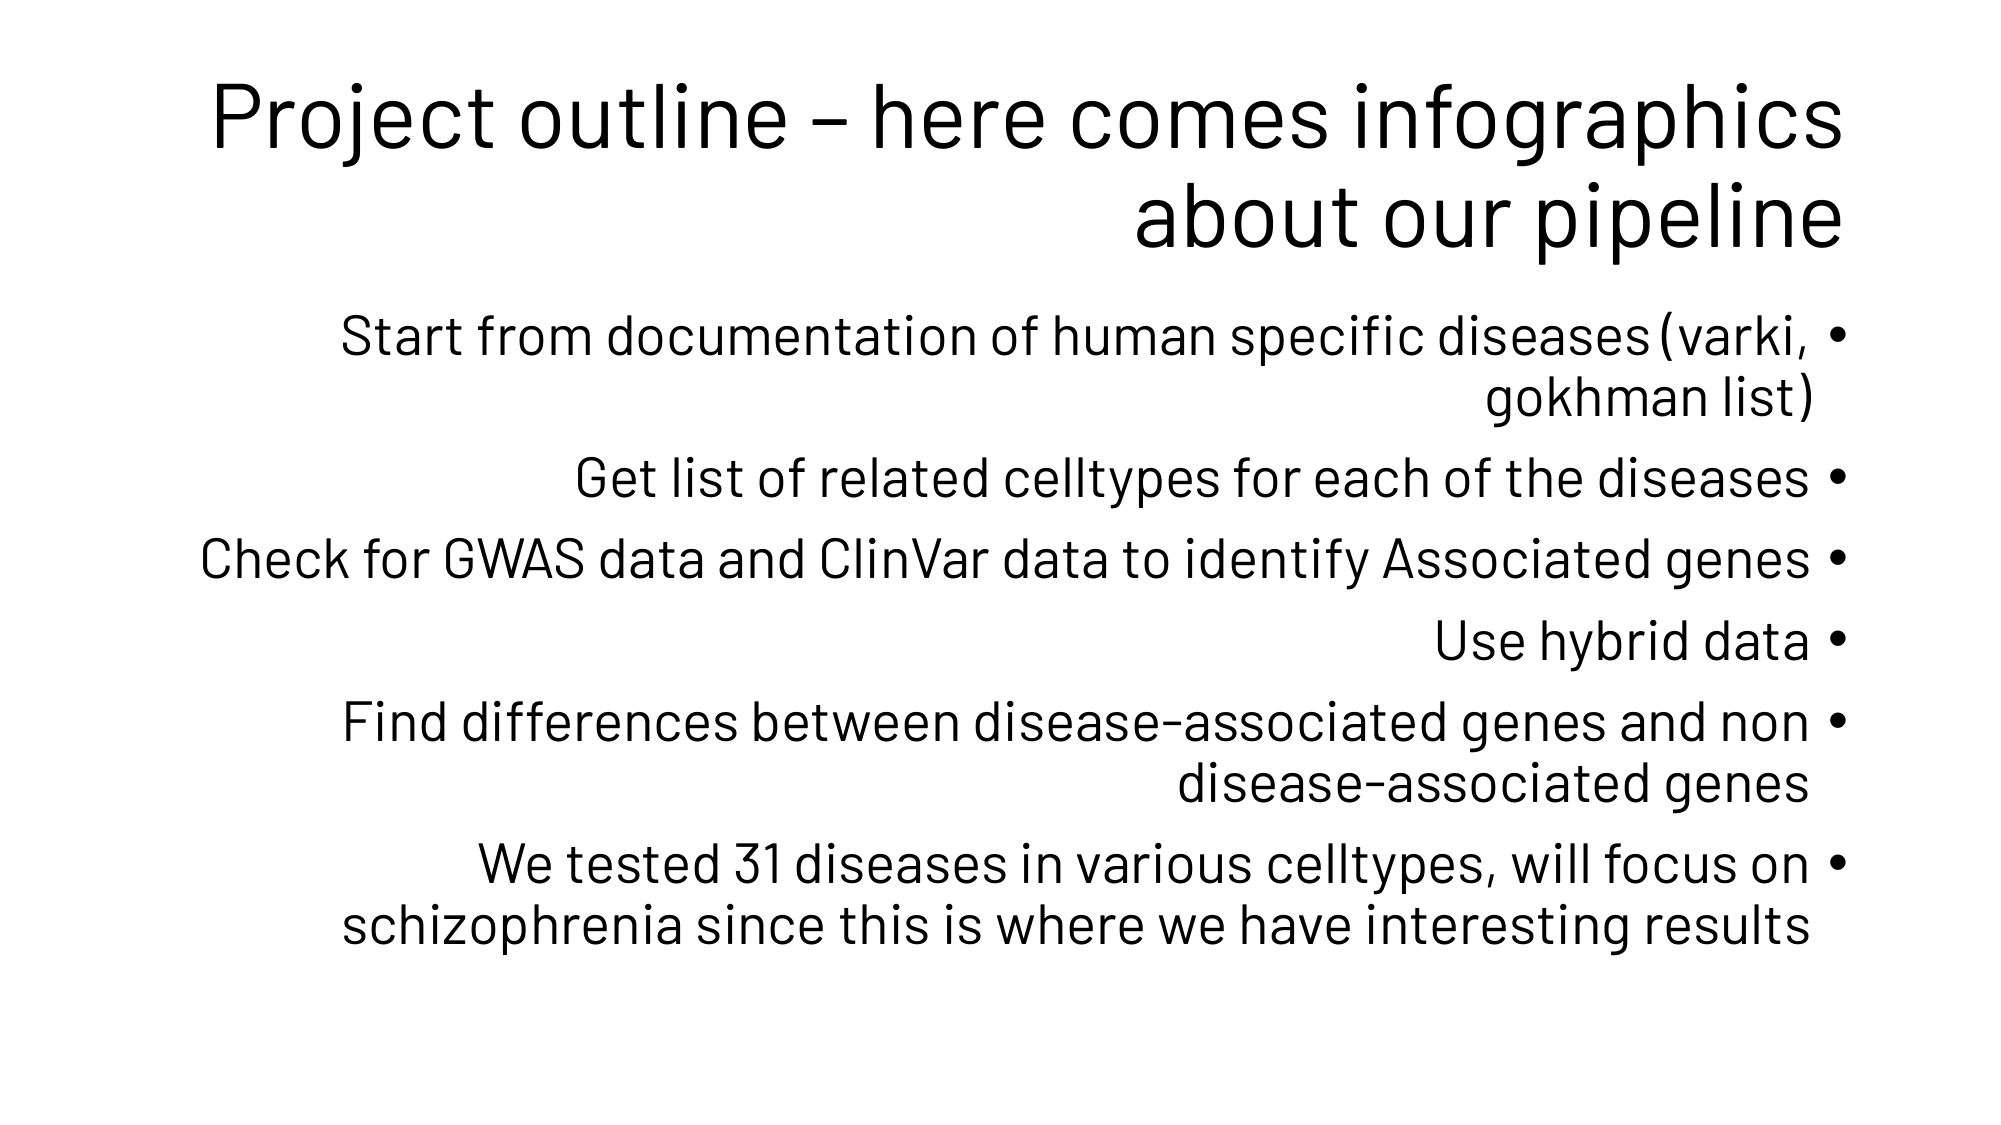

# Project outline – here comes infographics about our pipeline
Start from documentation of human specific diseases (varki, gokhman list)
Get list of related celltypes for each of the diseases
Check for GWAS data and ClinVar data to identify Associated genes
Use hybrid data
Find differences between disease-associated genes and non disease-associated genes
We tested 31 diseases in various celltypes, will focus on schizophrenia since this is where we have interesting results